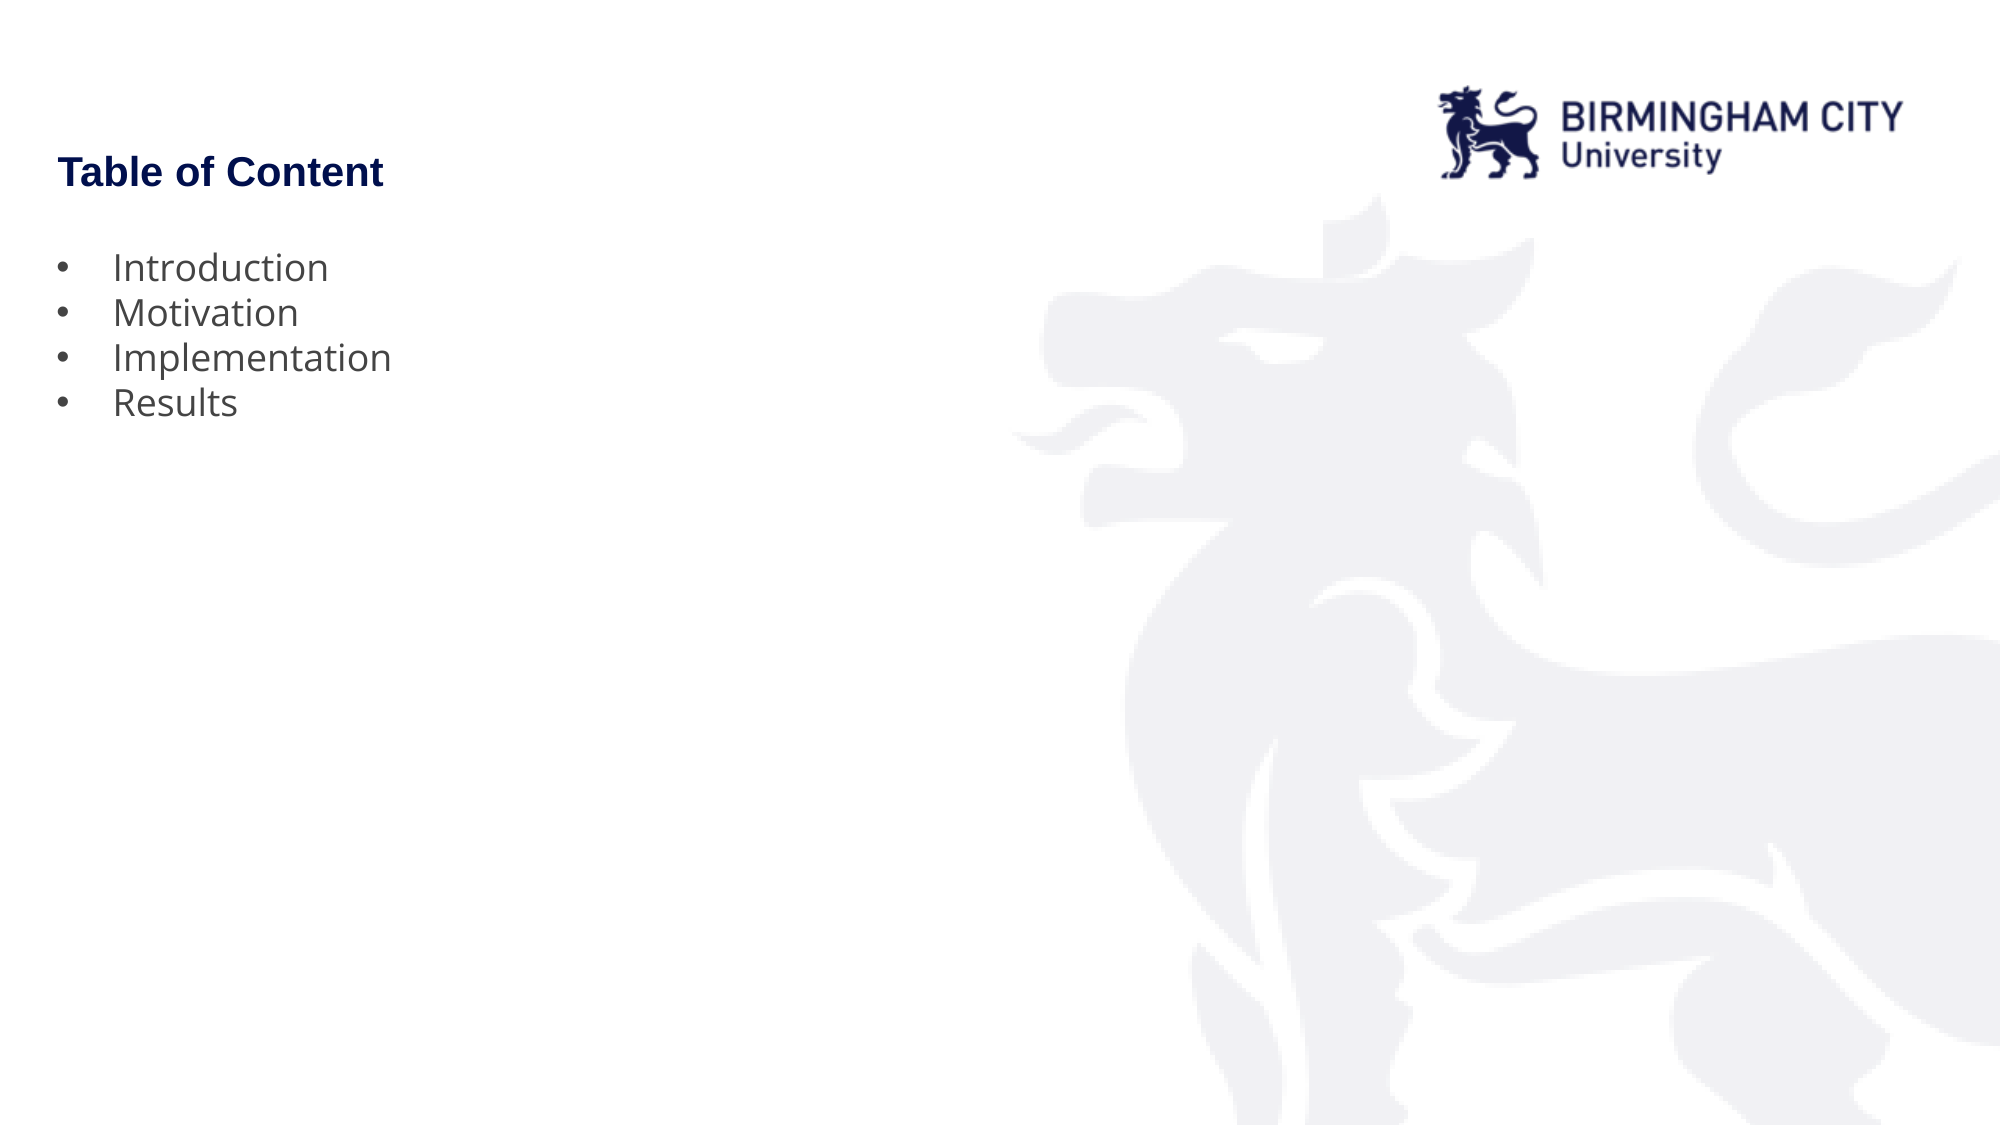

Table of Content
Introduction
Motivation
Implementation
Results